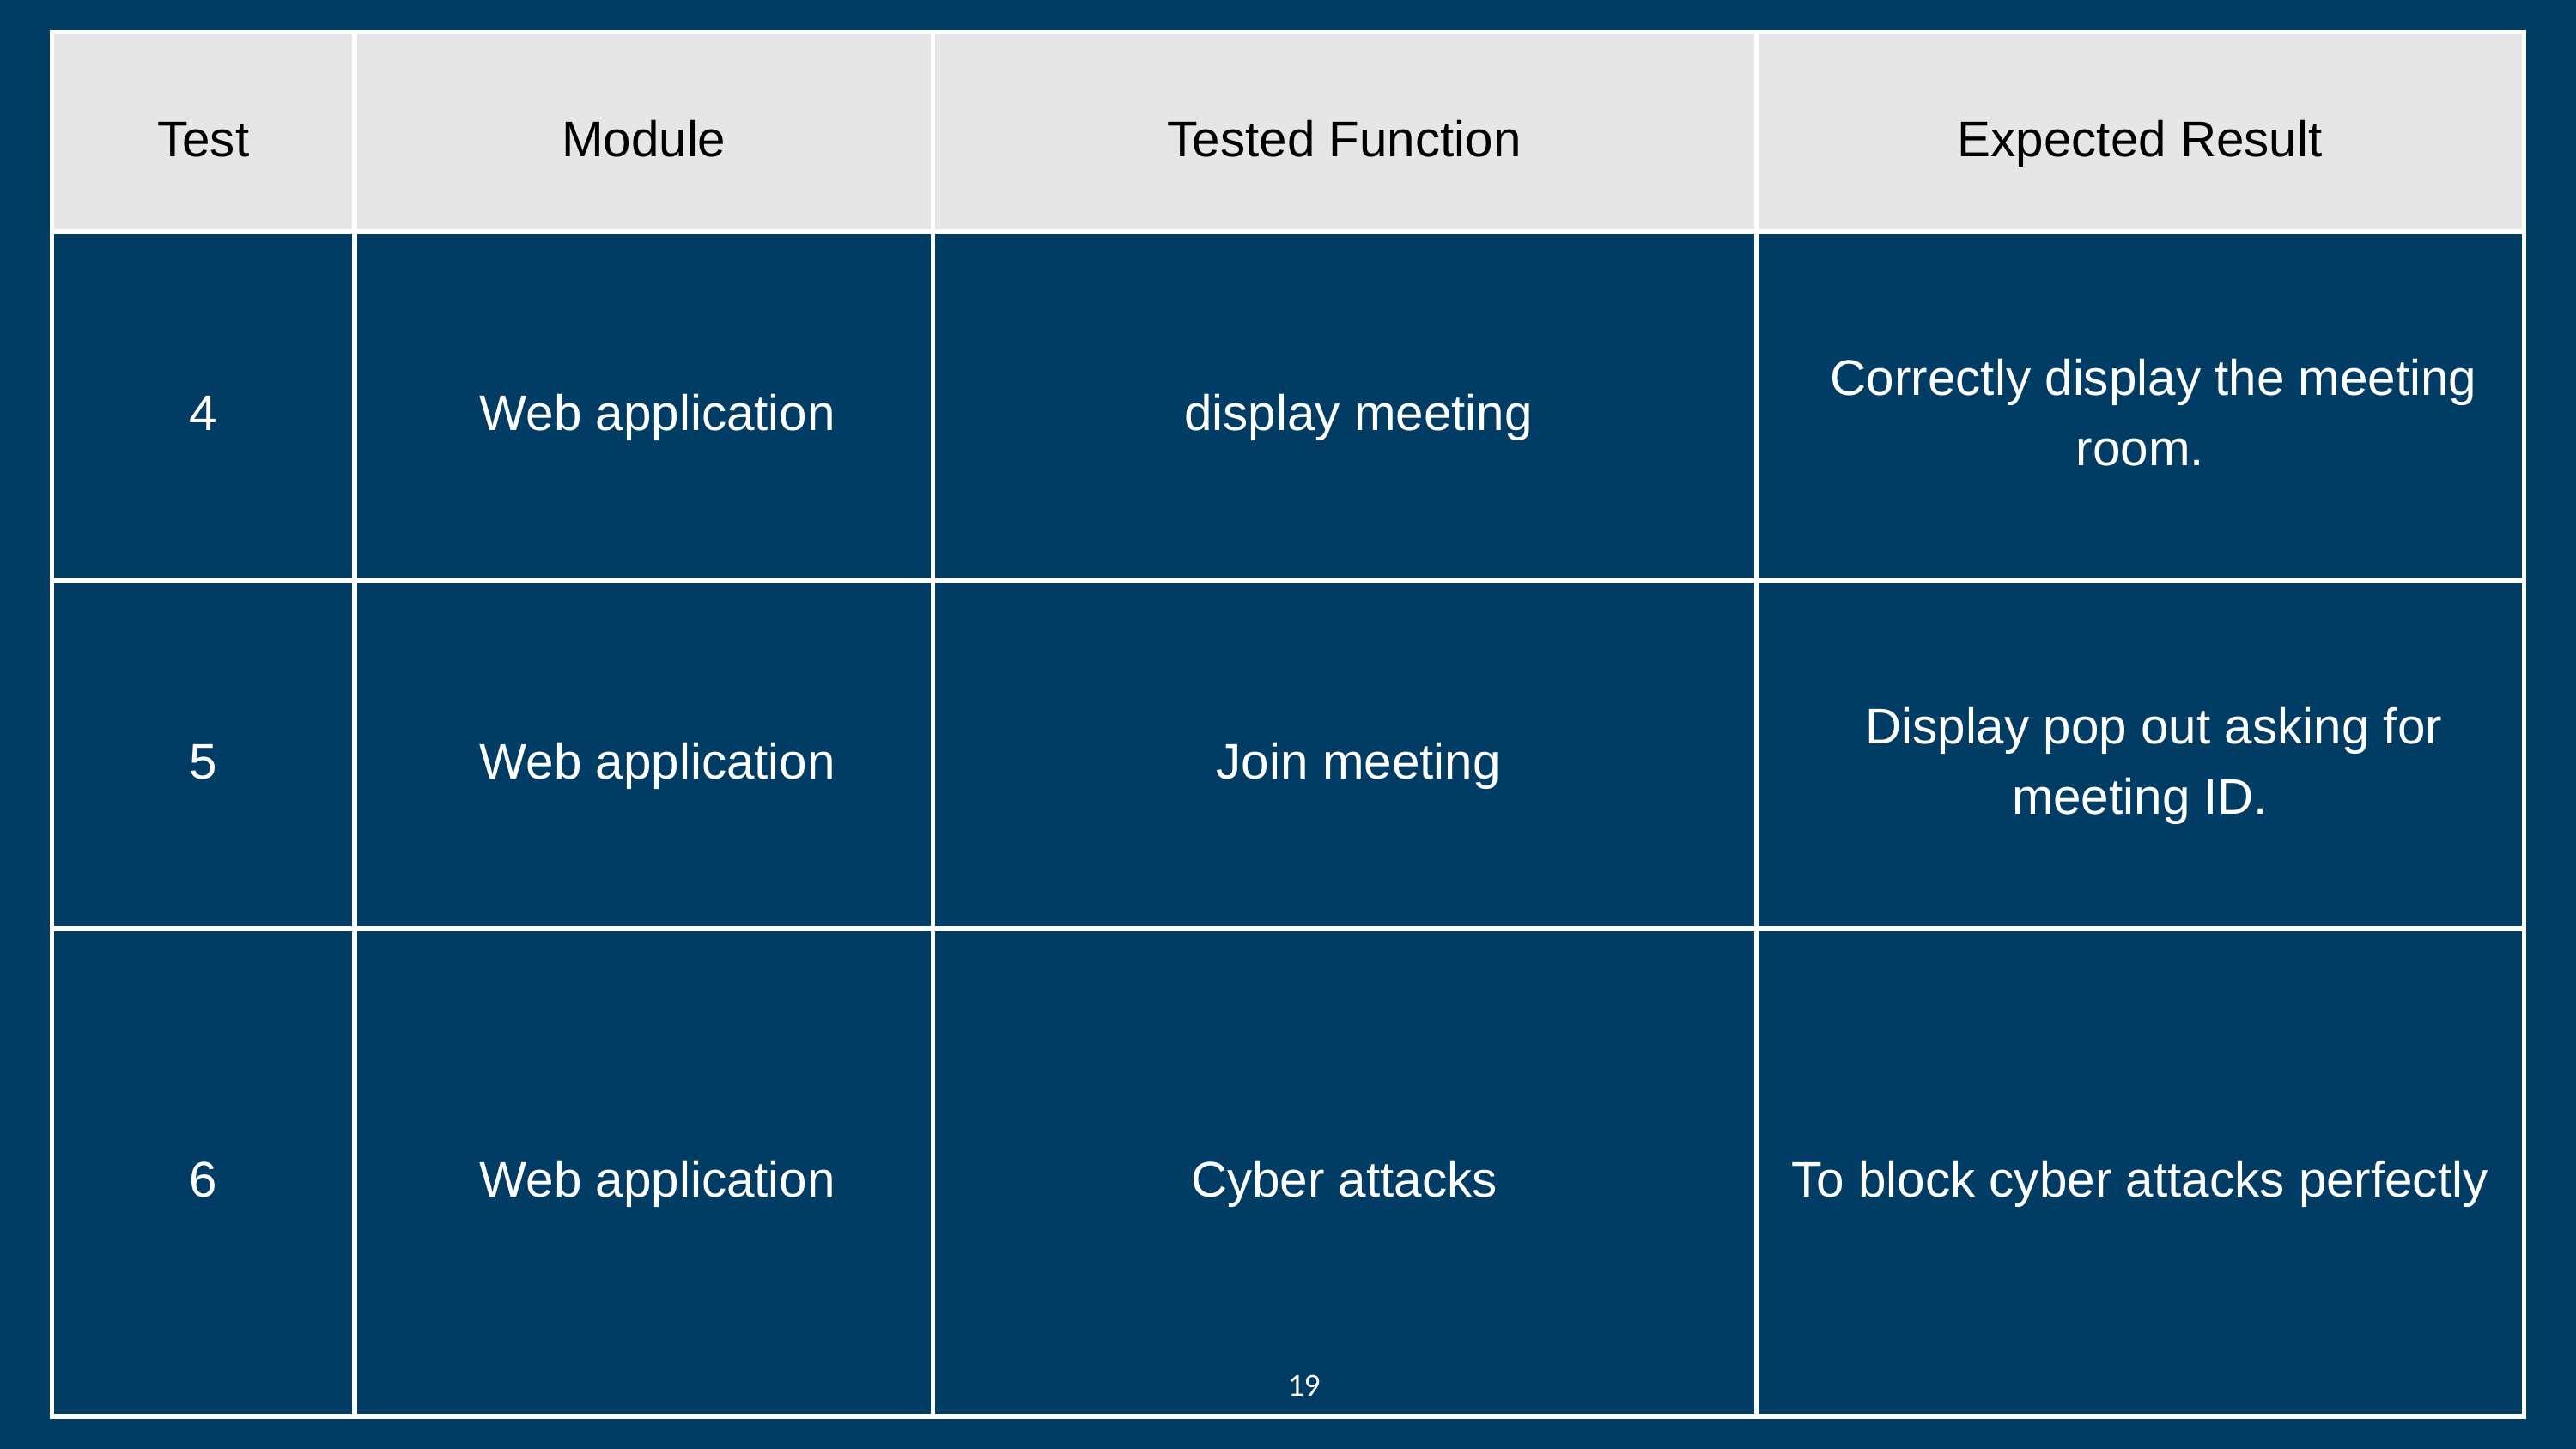

| Test | Module | Tested Function | Expected Result |
| --- | --- | --- | --- |
| 4 | Web application | display meeting | Correctly display the meeting room. |
| 5 | Web application | Join meeting | Display pop out asking for meeting ID. |
| 6 | Web application | Cyber attacks | To block cyber attacks perfectly |
19